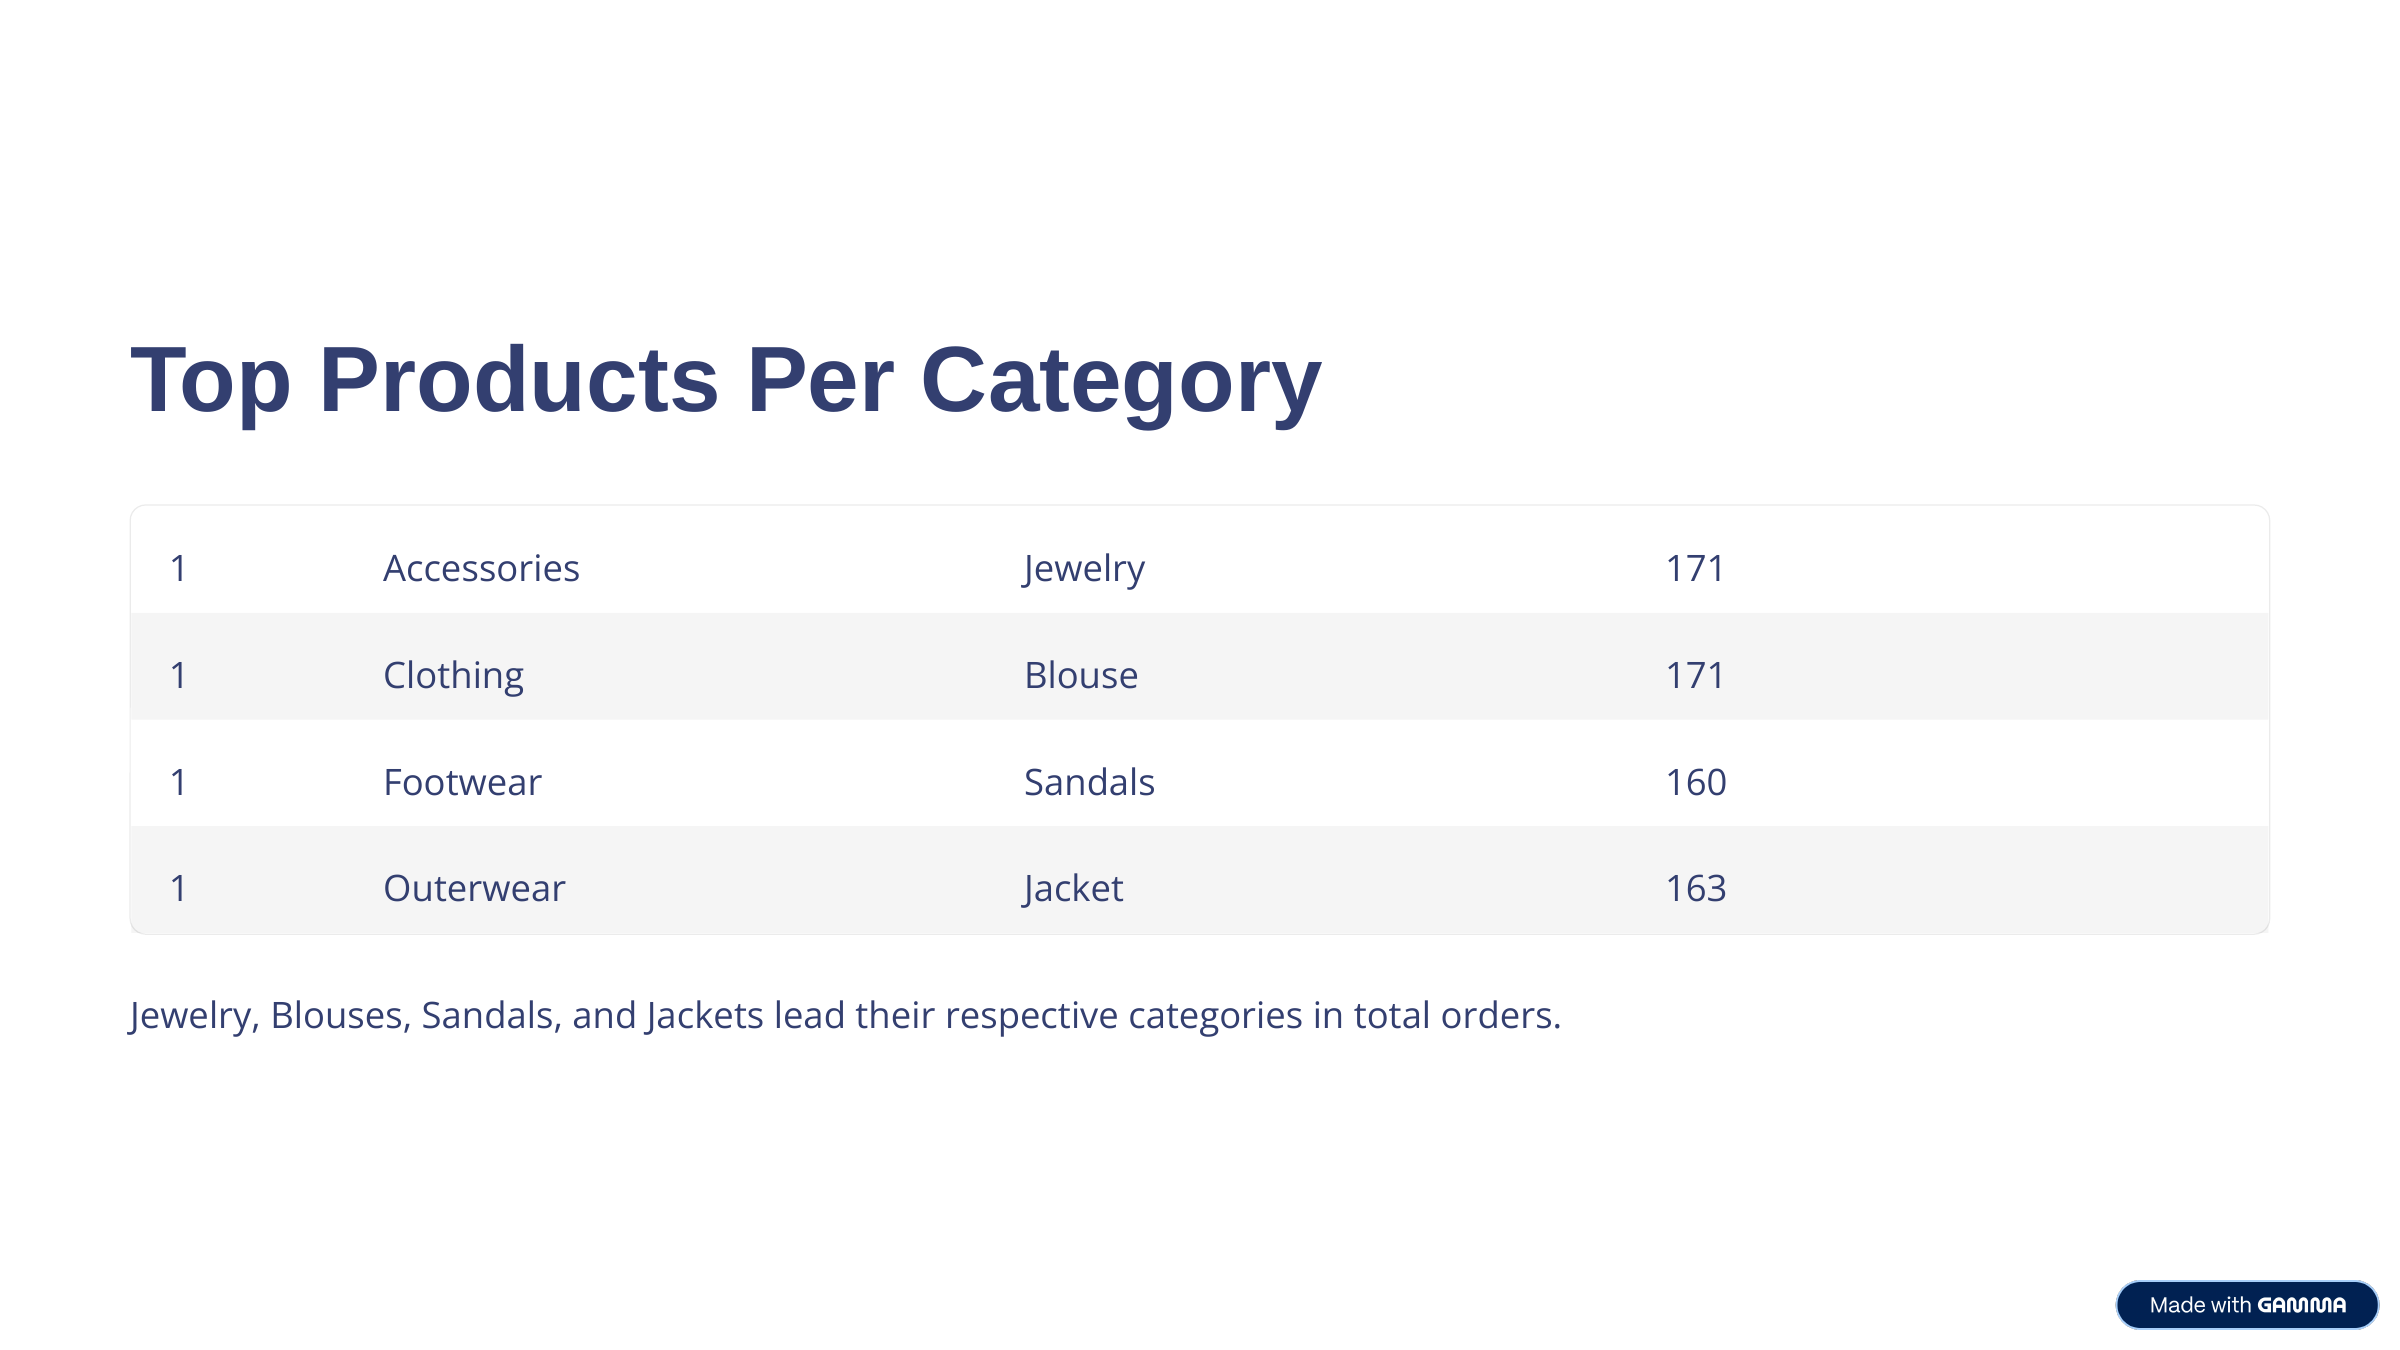

Top Products Per Category

1
Accessories
Jewelry
171

1
Clothing
Blouse
171

1
Footwear
Sandals
160

1
Outerwear
Jacket
163
Jewelry, Blouses, Sandals, and Jackets lead their respective categories in total orders.